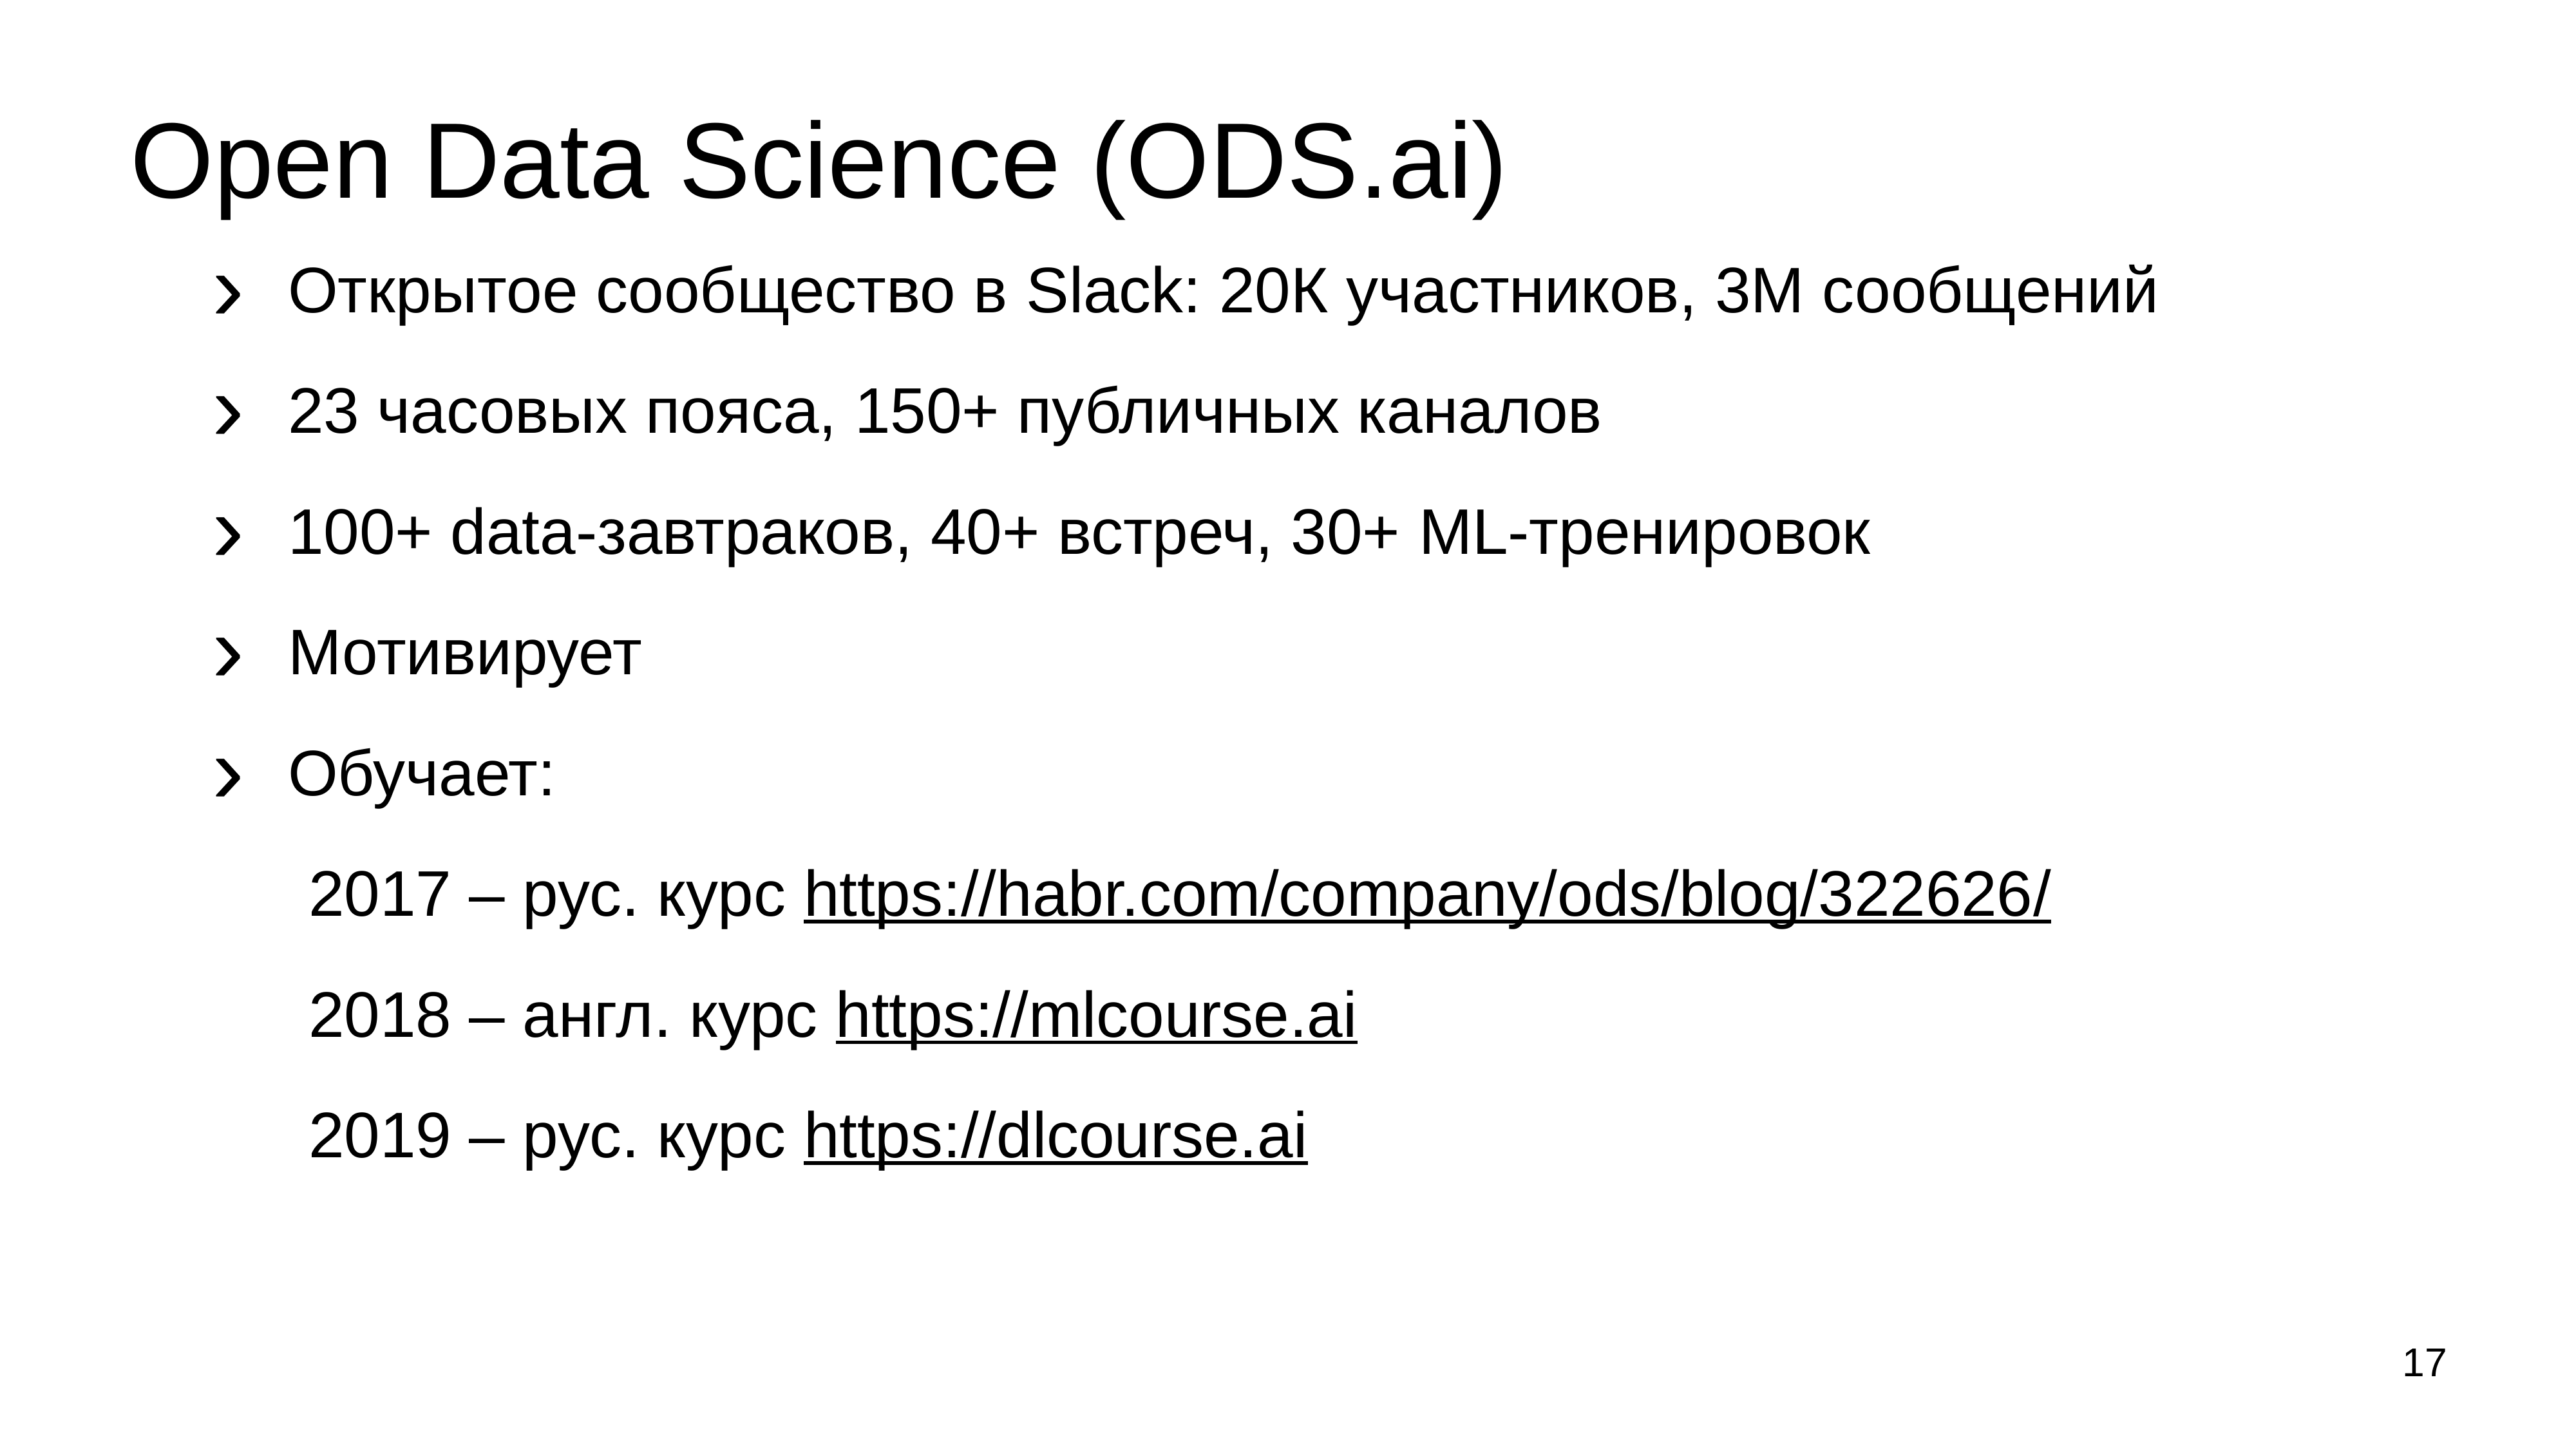

# Open Data Science (ODS.ai)
Открытое сообщество в Slack: 20К участников, 3М сообщений
23 часовых пояса, 150+ публичных каналов
100+ data-завтраков, 40+ встреч, 30+ ML-тренировок
Мотивирует
Обучает:
	2017 – рус. курс https://habr.com/company/ods/blog/322626/
	2018 – англ. курс https://mlcourse.ai
	2019 – рус. курс https://dlcourse.ai

17